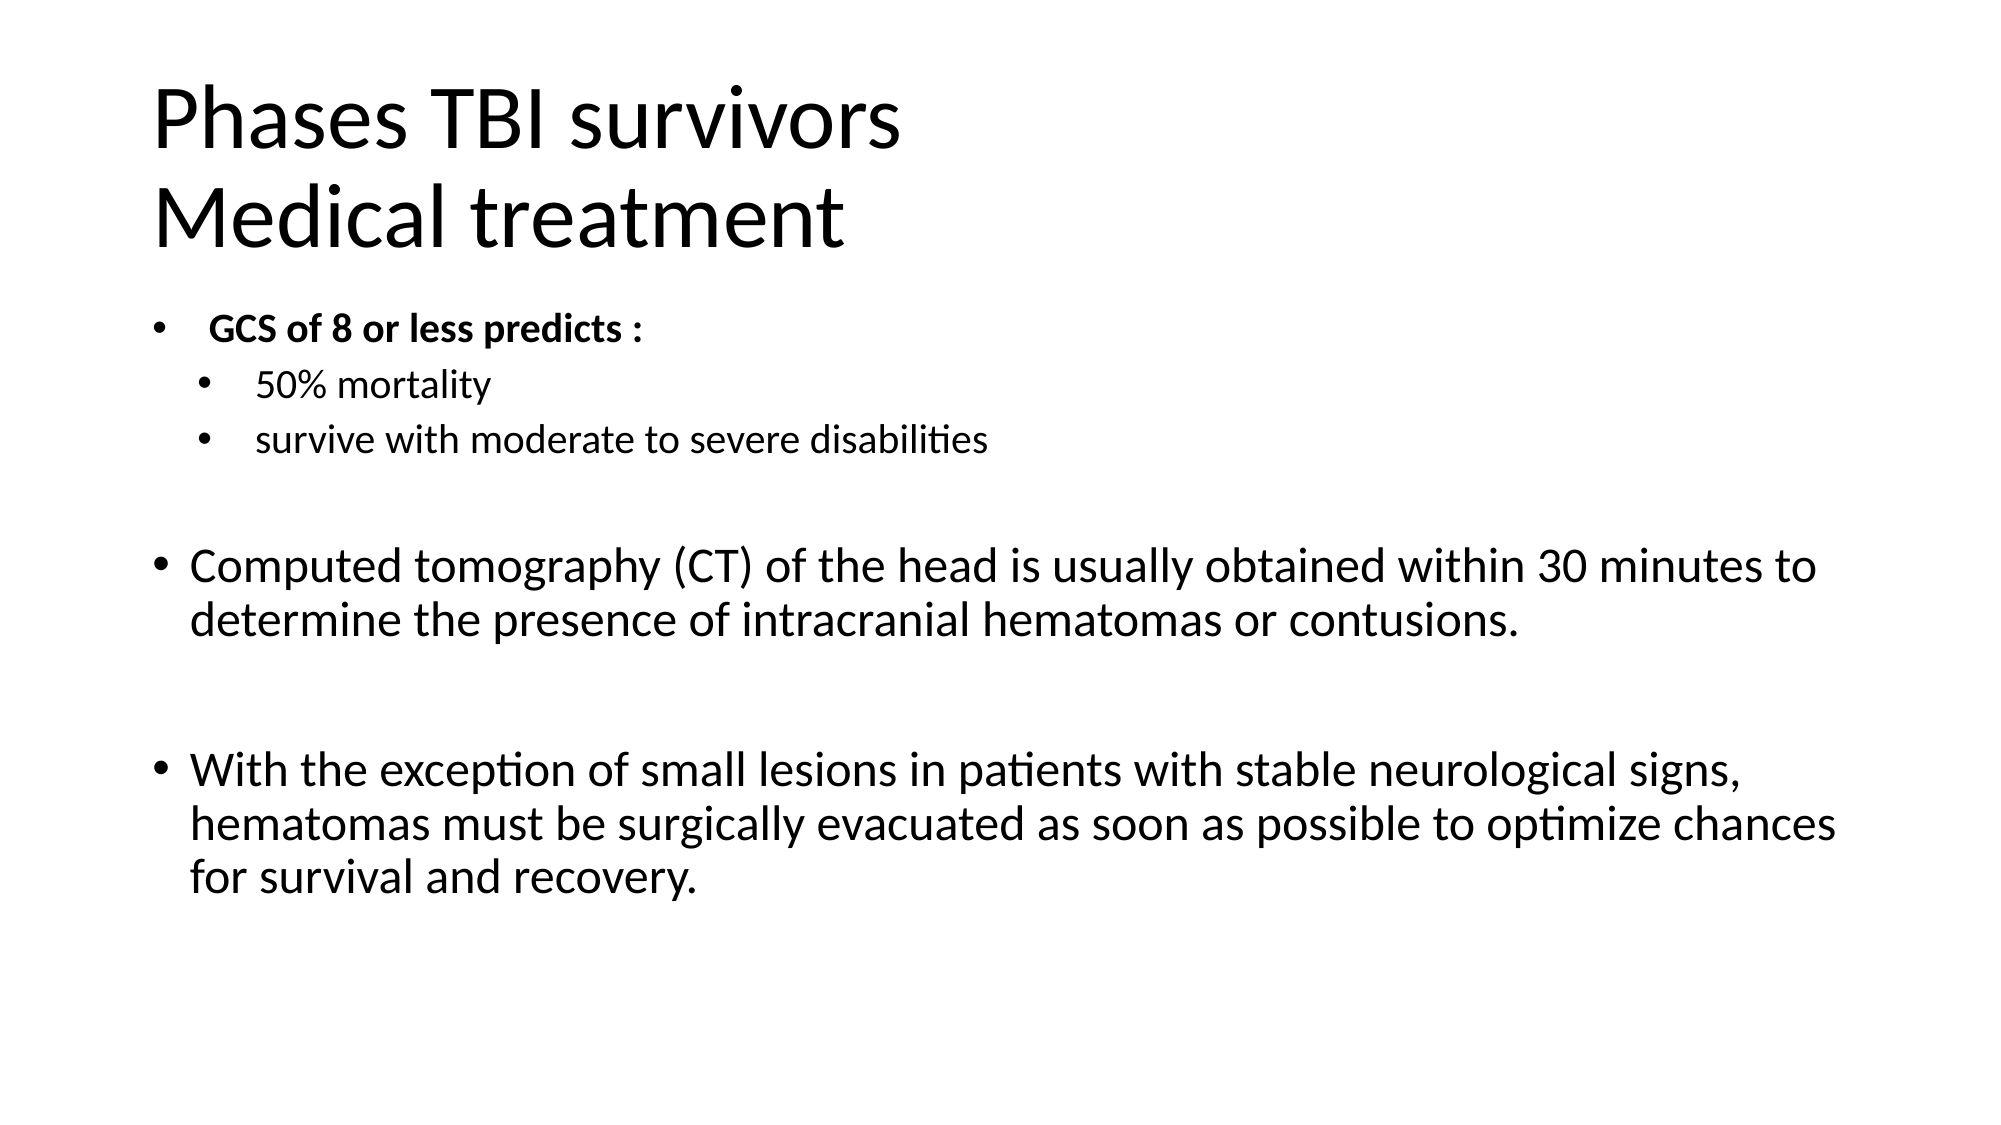

# Phases TBI survivors Medical treatment
GCS of 8 or less predicts :
50% mortality
survive with moderate to severe disabilities

Computed tomography (CT) of the head is usually obtained within 30 minutes to determine the presence of intracranial hematomas or contusions.

With the exception of small lesions in patients with stable neurological signs, hematomas must be surgically evacuated as soon as possible to optimize chances for survival and recovery.